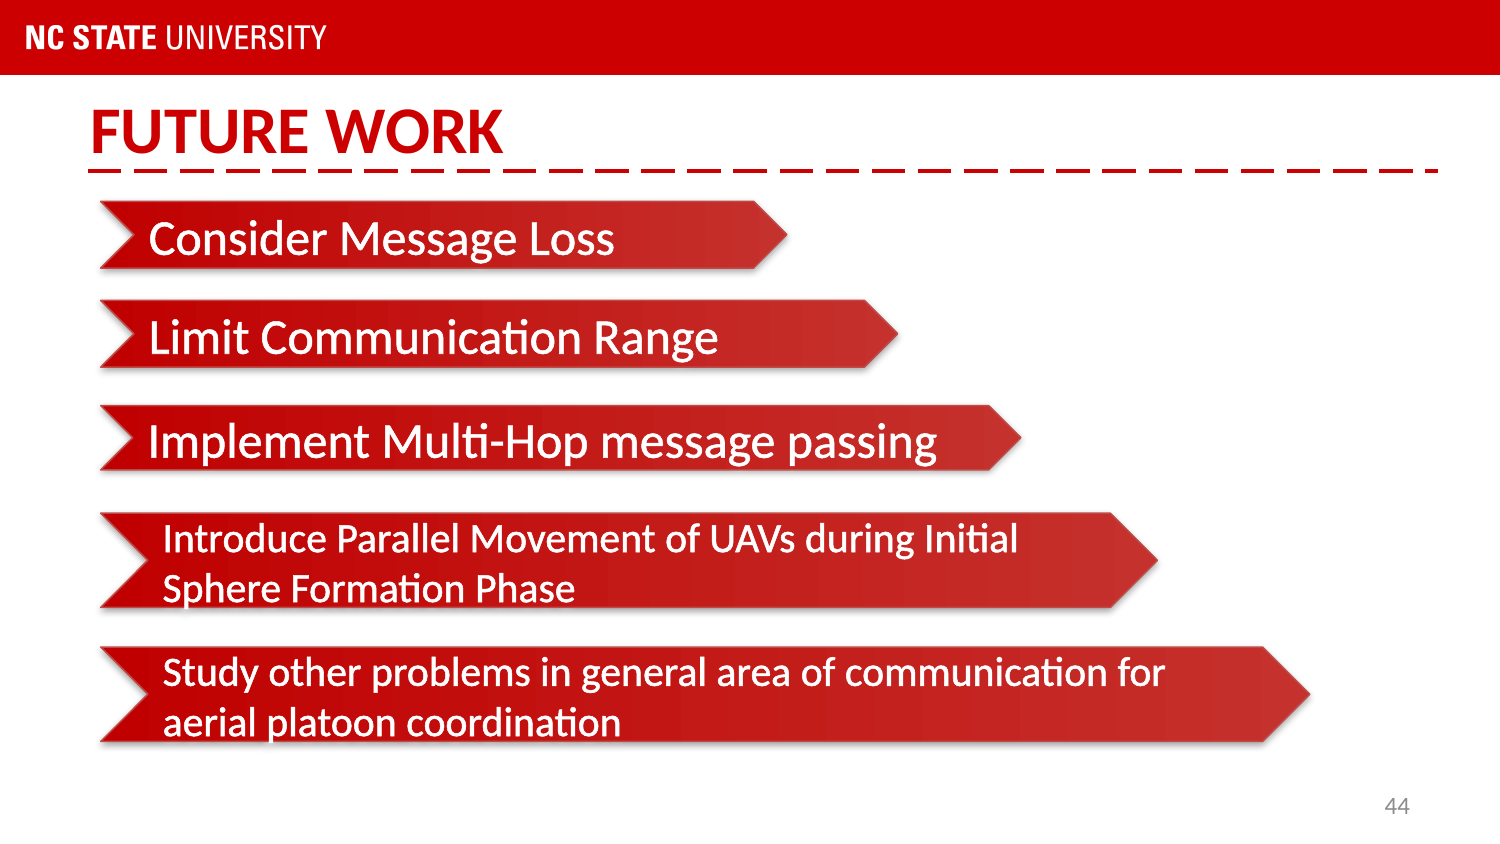

# FUTURE WORK
Consider Message Loss
Limit Communication Range
Implement Multi-Hop message passing
Introduce Parallel Movement of UAVs during Initial Sphere Formation Phase
Study other problems in general area of communication for aerial platoon coordination
44